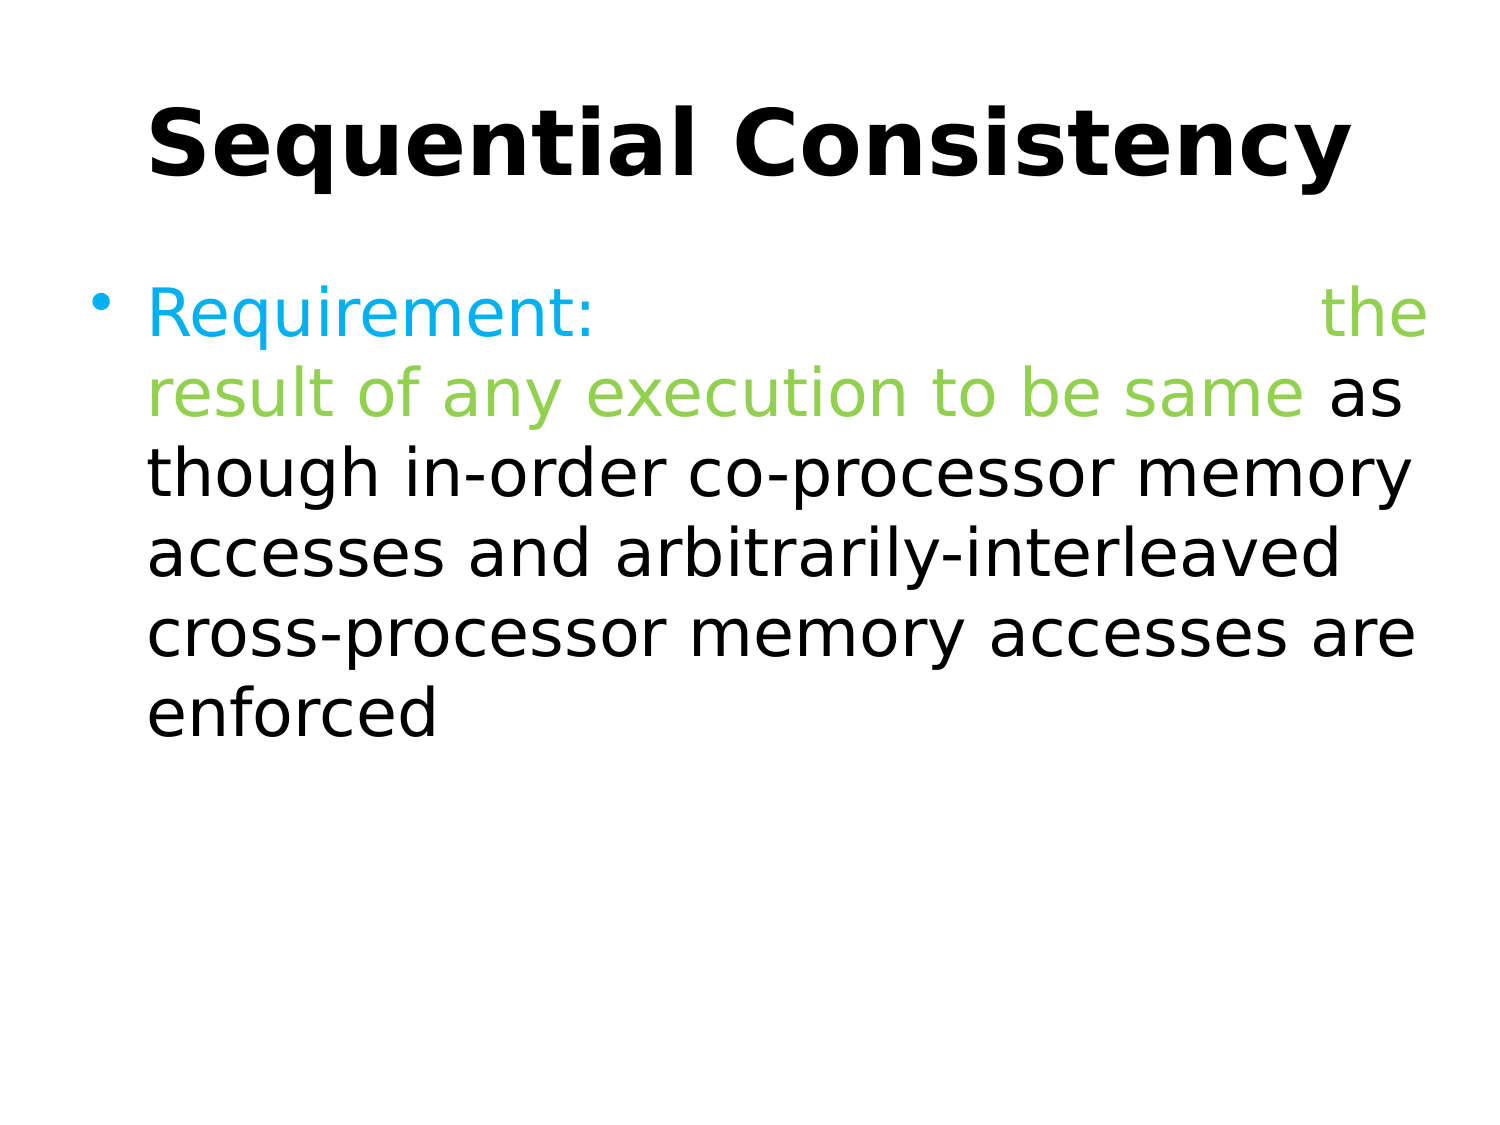

# Sequential Consistency
Requirement:                                  the result of any execution to be same as though in-order co-processor memory accesses and arbitrarily-interleaved cross-processor memory accesses are enforced